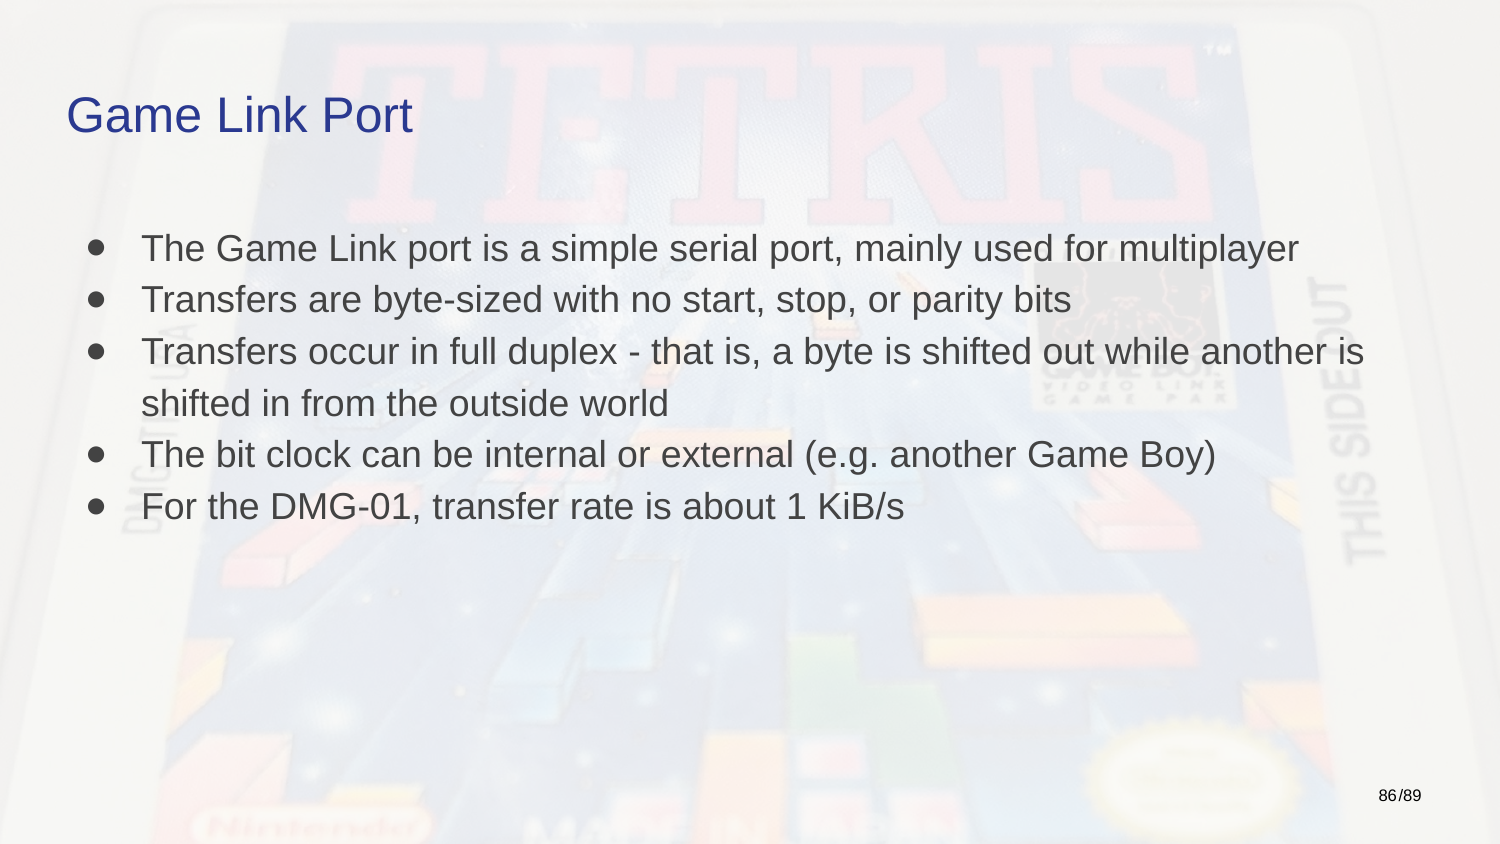

# Game Link Port
The Game Link port is a simple serial port, mainly used for multiplayer
Transfers are byte-sized with no start, stop, or parity bits
Transfers occur in full duplex - that is, a byte is shifted out while another is shifted in from the outside world
The bit clock can be internal or external (e.g. another Game Boy)
For the DMG-01, transfer rate is about 1 KiB/s
86